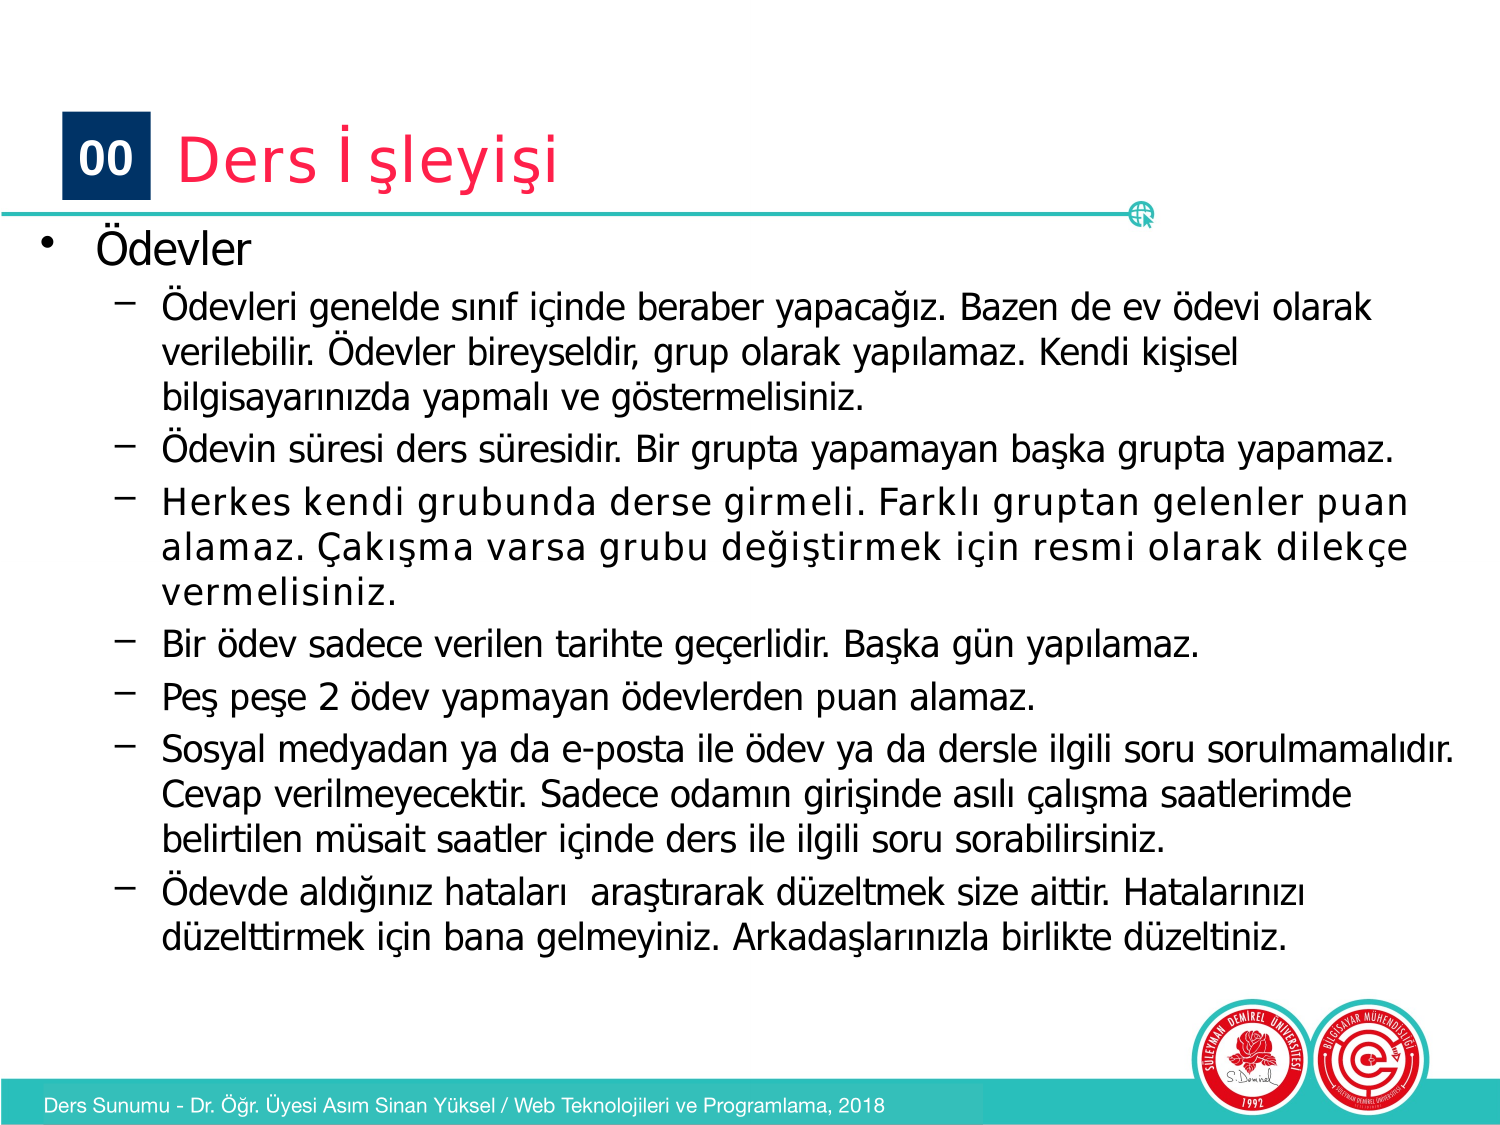

# Ders İşleyişi
00
Ödevler
Ödevleri genelde sınıf içinde beraber yapacağız. Bazen de ev ödevi olarak verilebilir. Ödevler bireyseldir, grup olarak yapılamaz. Kendi kişisel bilgisayarınızda yapmalı ve göstermelisiniz.
Ödevin süresi ders süresidir. Bir grupta yapamayan başka grupta yapamaz.
Herkes kendi grubunda derse girmeli. Farklı gruptan gelenler puan alamaz. Çakışma varsa grubu değiştirmek için resmi olarak dilekçe vermelisiniz.
Bir ödev sadece verilen tarihte geçerlidir. Başka gün yapılamaz.
Peş peşe 2 ödev yapmayan ödevlerden puan alamaz.
Sosyal medyadan ya da e-posta ile ödev ya da dersle ilgili soru sorulmamalıdır. Cevap verilmeyecektir. Sadece odamın girişinde asılı çalışma saatlerimde belirtilen müsait saatler içinde ders ile ilgili soru sorabilirsiniz.
Ödevde aldığınız hataları  araştırarak düzeltmek size aittir. Hatalarınızı düzelttirmek için bana gelmeyiniz. Arkadaşlarınızla birlikte düzeltiniz.